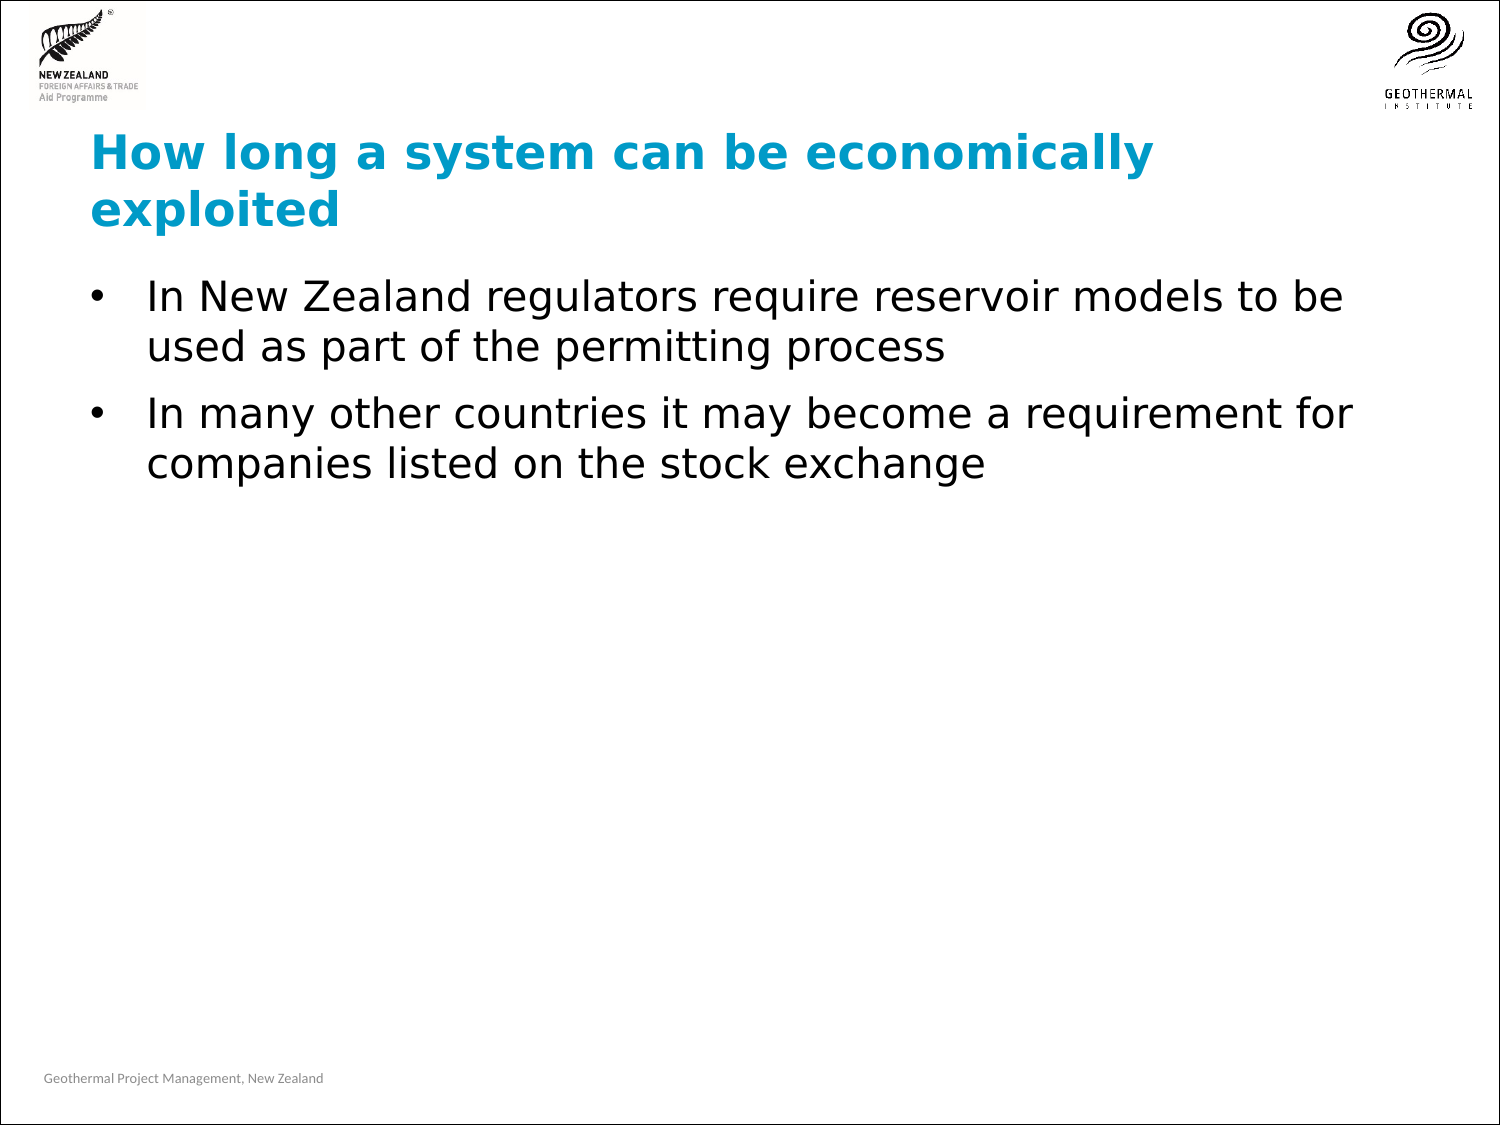

# How long a system can be economically exploited
In New Zealand regulators require reservoir models to be used as part of the permitting process
In many other countries it may become a requirement for companies listed on the stock exchange